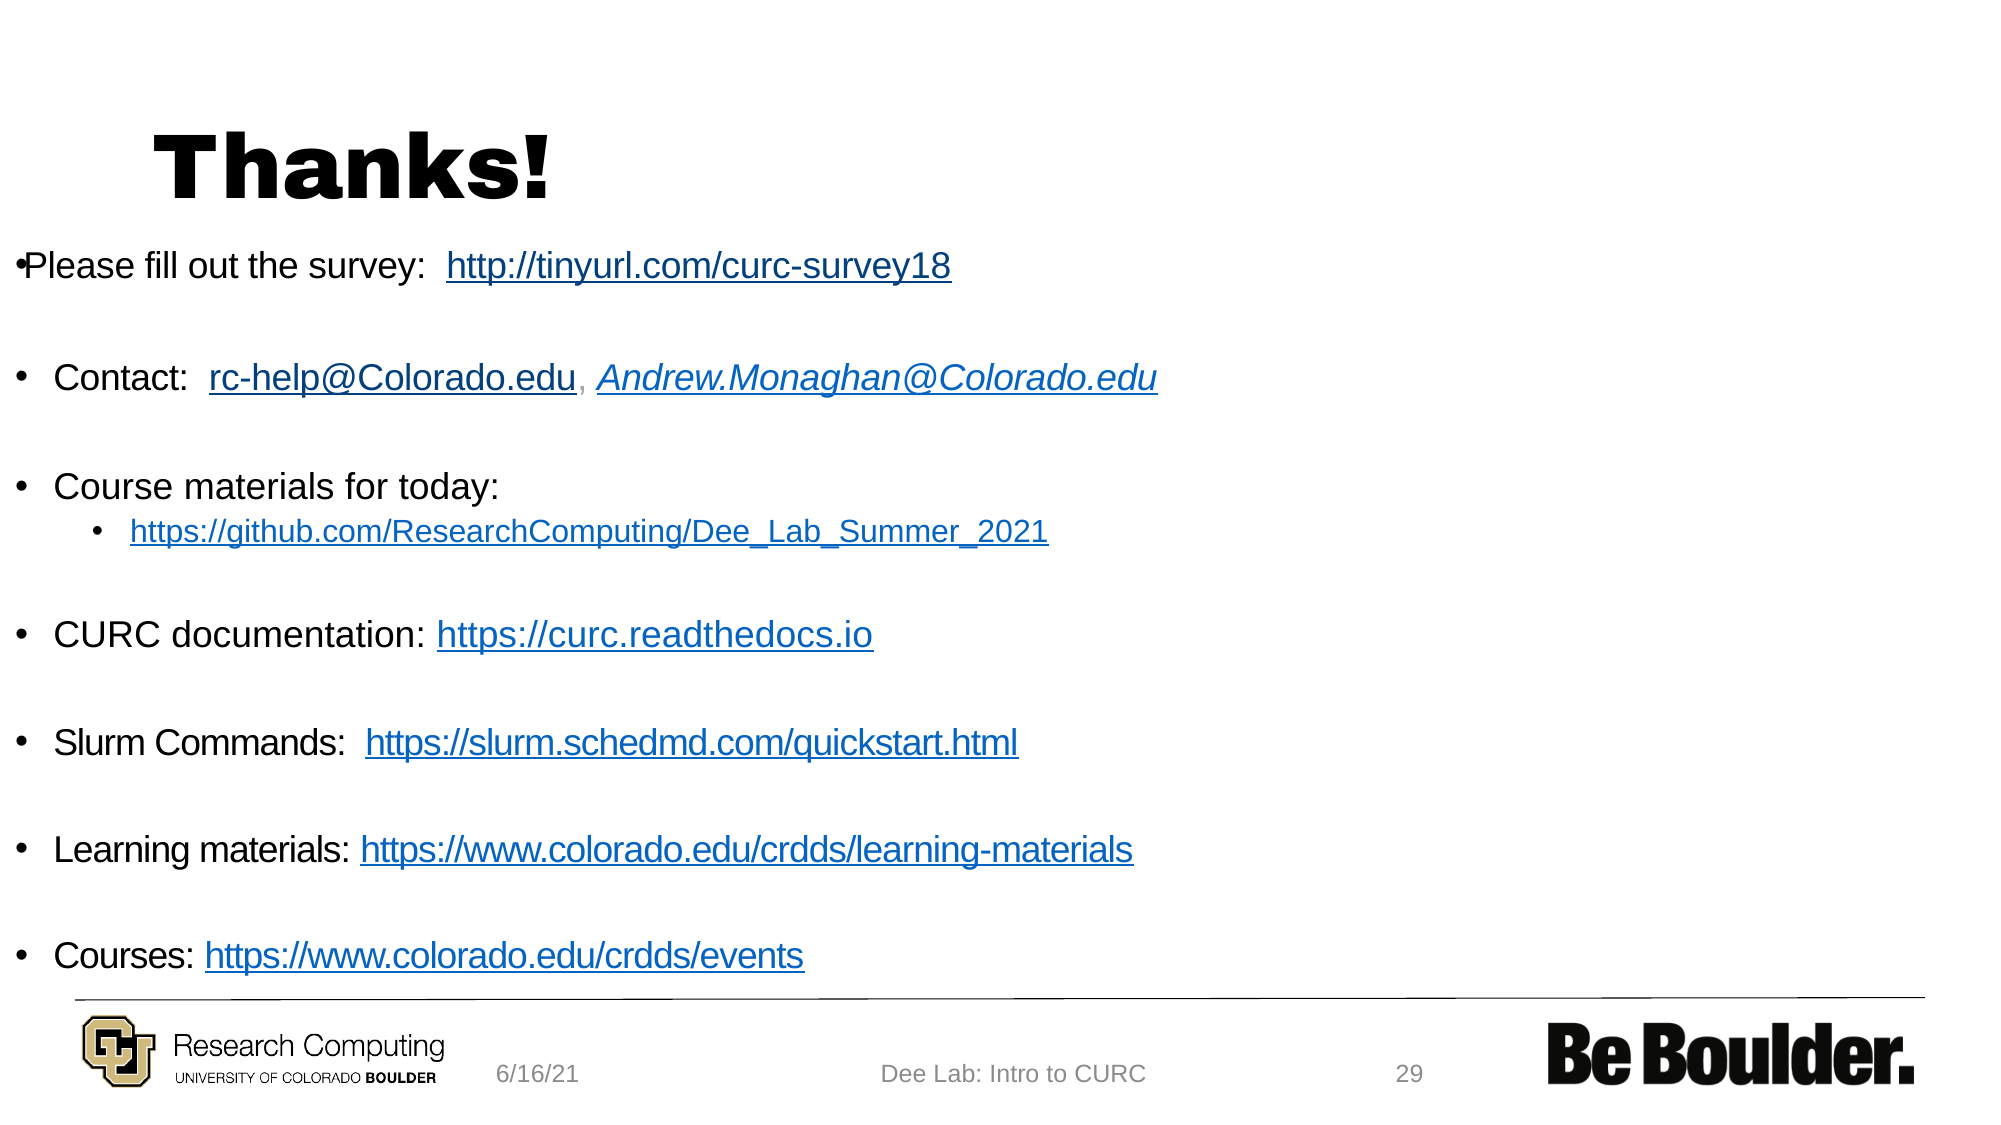

# Thanks!
Please fill out the survey:  http://tinyurl.com/curc-survey18

Contact:  rc-help@Colorado.edu, Andrew.Monaghan@Colorado.edu

Course materials for today:
https://github.com/ResearchComputing/Dee_Lab_Summer_2021

CURC documentation: https://curc.readthedocs.io

Slurm Commands:  https://slurm.schedmd.com/quickstart.html

Learning materials: https://www.colorado.edu/crdds/learning-materials

Courses: https://www.colorado.edu/crdds/events

6/16/21
Dee Lab: Intro to CURC
29